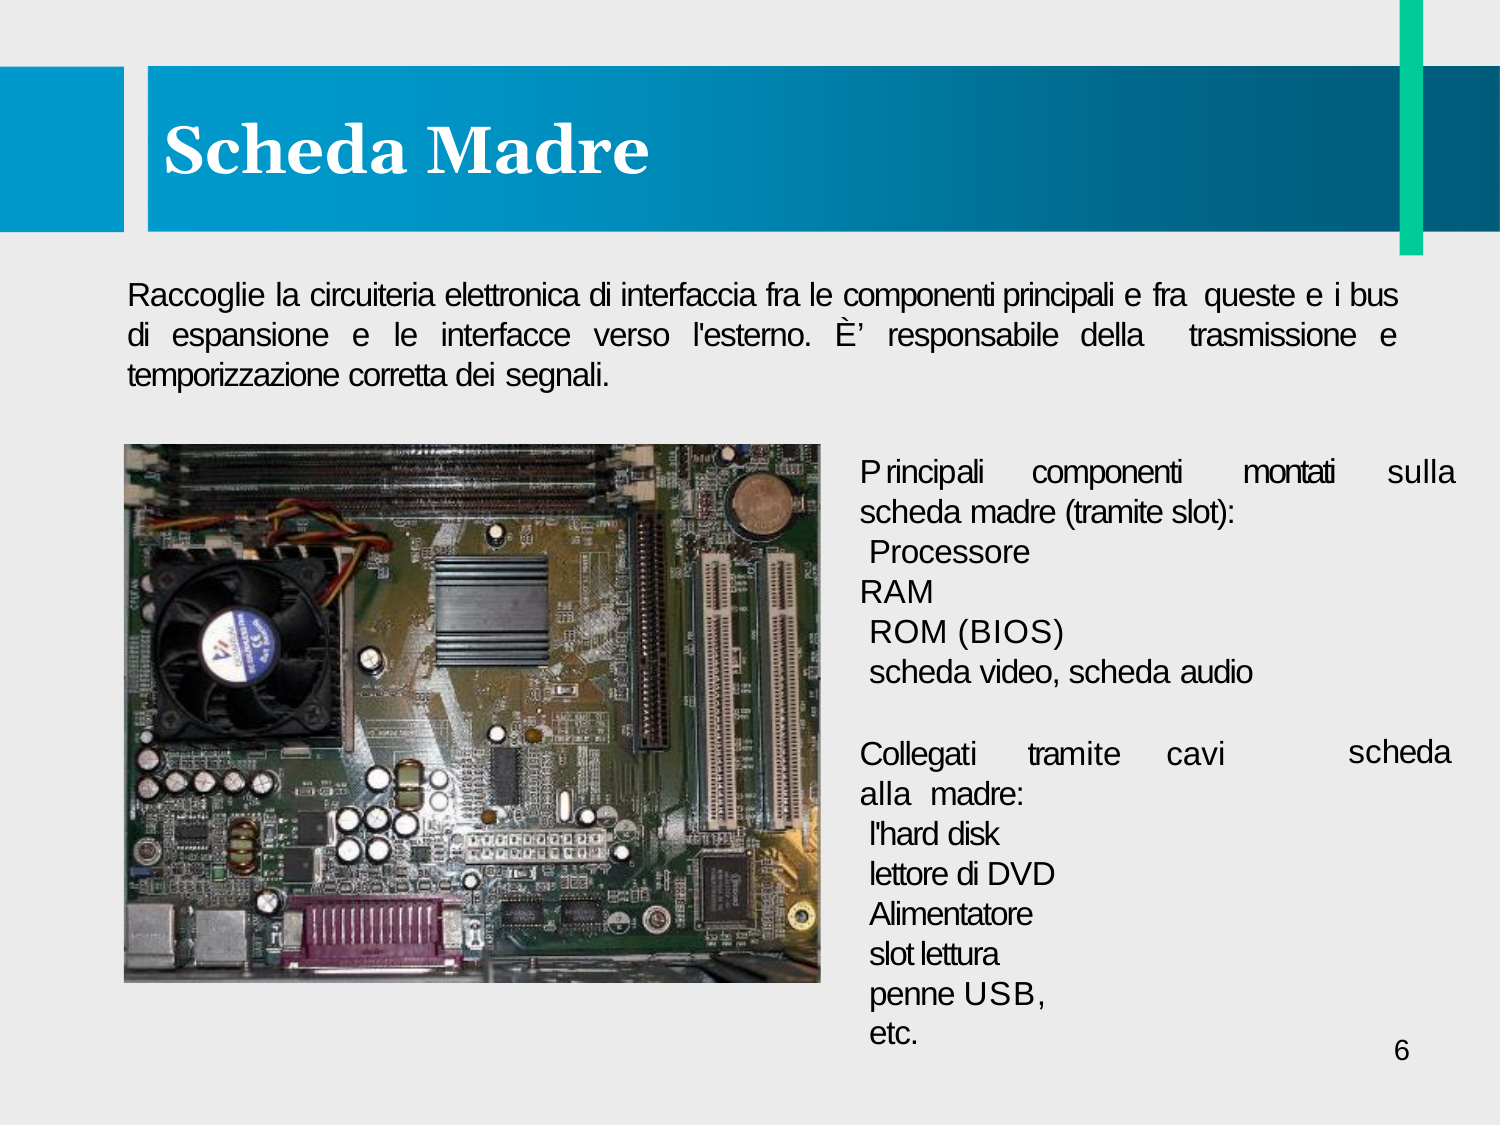

# Scheda Madre

Raccoglie la circuiteria elettronica di interfaccia fra le componenti principali e fra  queste e i bus di espansione e le interfacce verso l'esterno. È’ responsabile della  trasmissione e temporizzazione corretta dei segnali.

componenti	montati
Principali
sulla
scheda madre (tramite slot):  Processore
RAM

ROM (BIOS)
scheda video, scheda audio

Collegati	tramite	cavi	alla  madre:
l'hard disk  lettore di DVD  Alimentatore
slot lettura penne USB, etc.

scheda

6